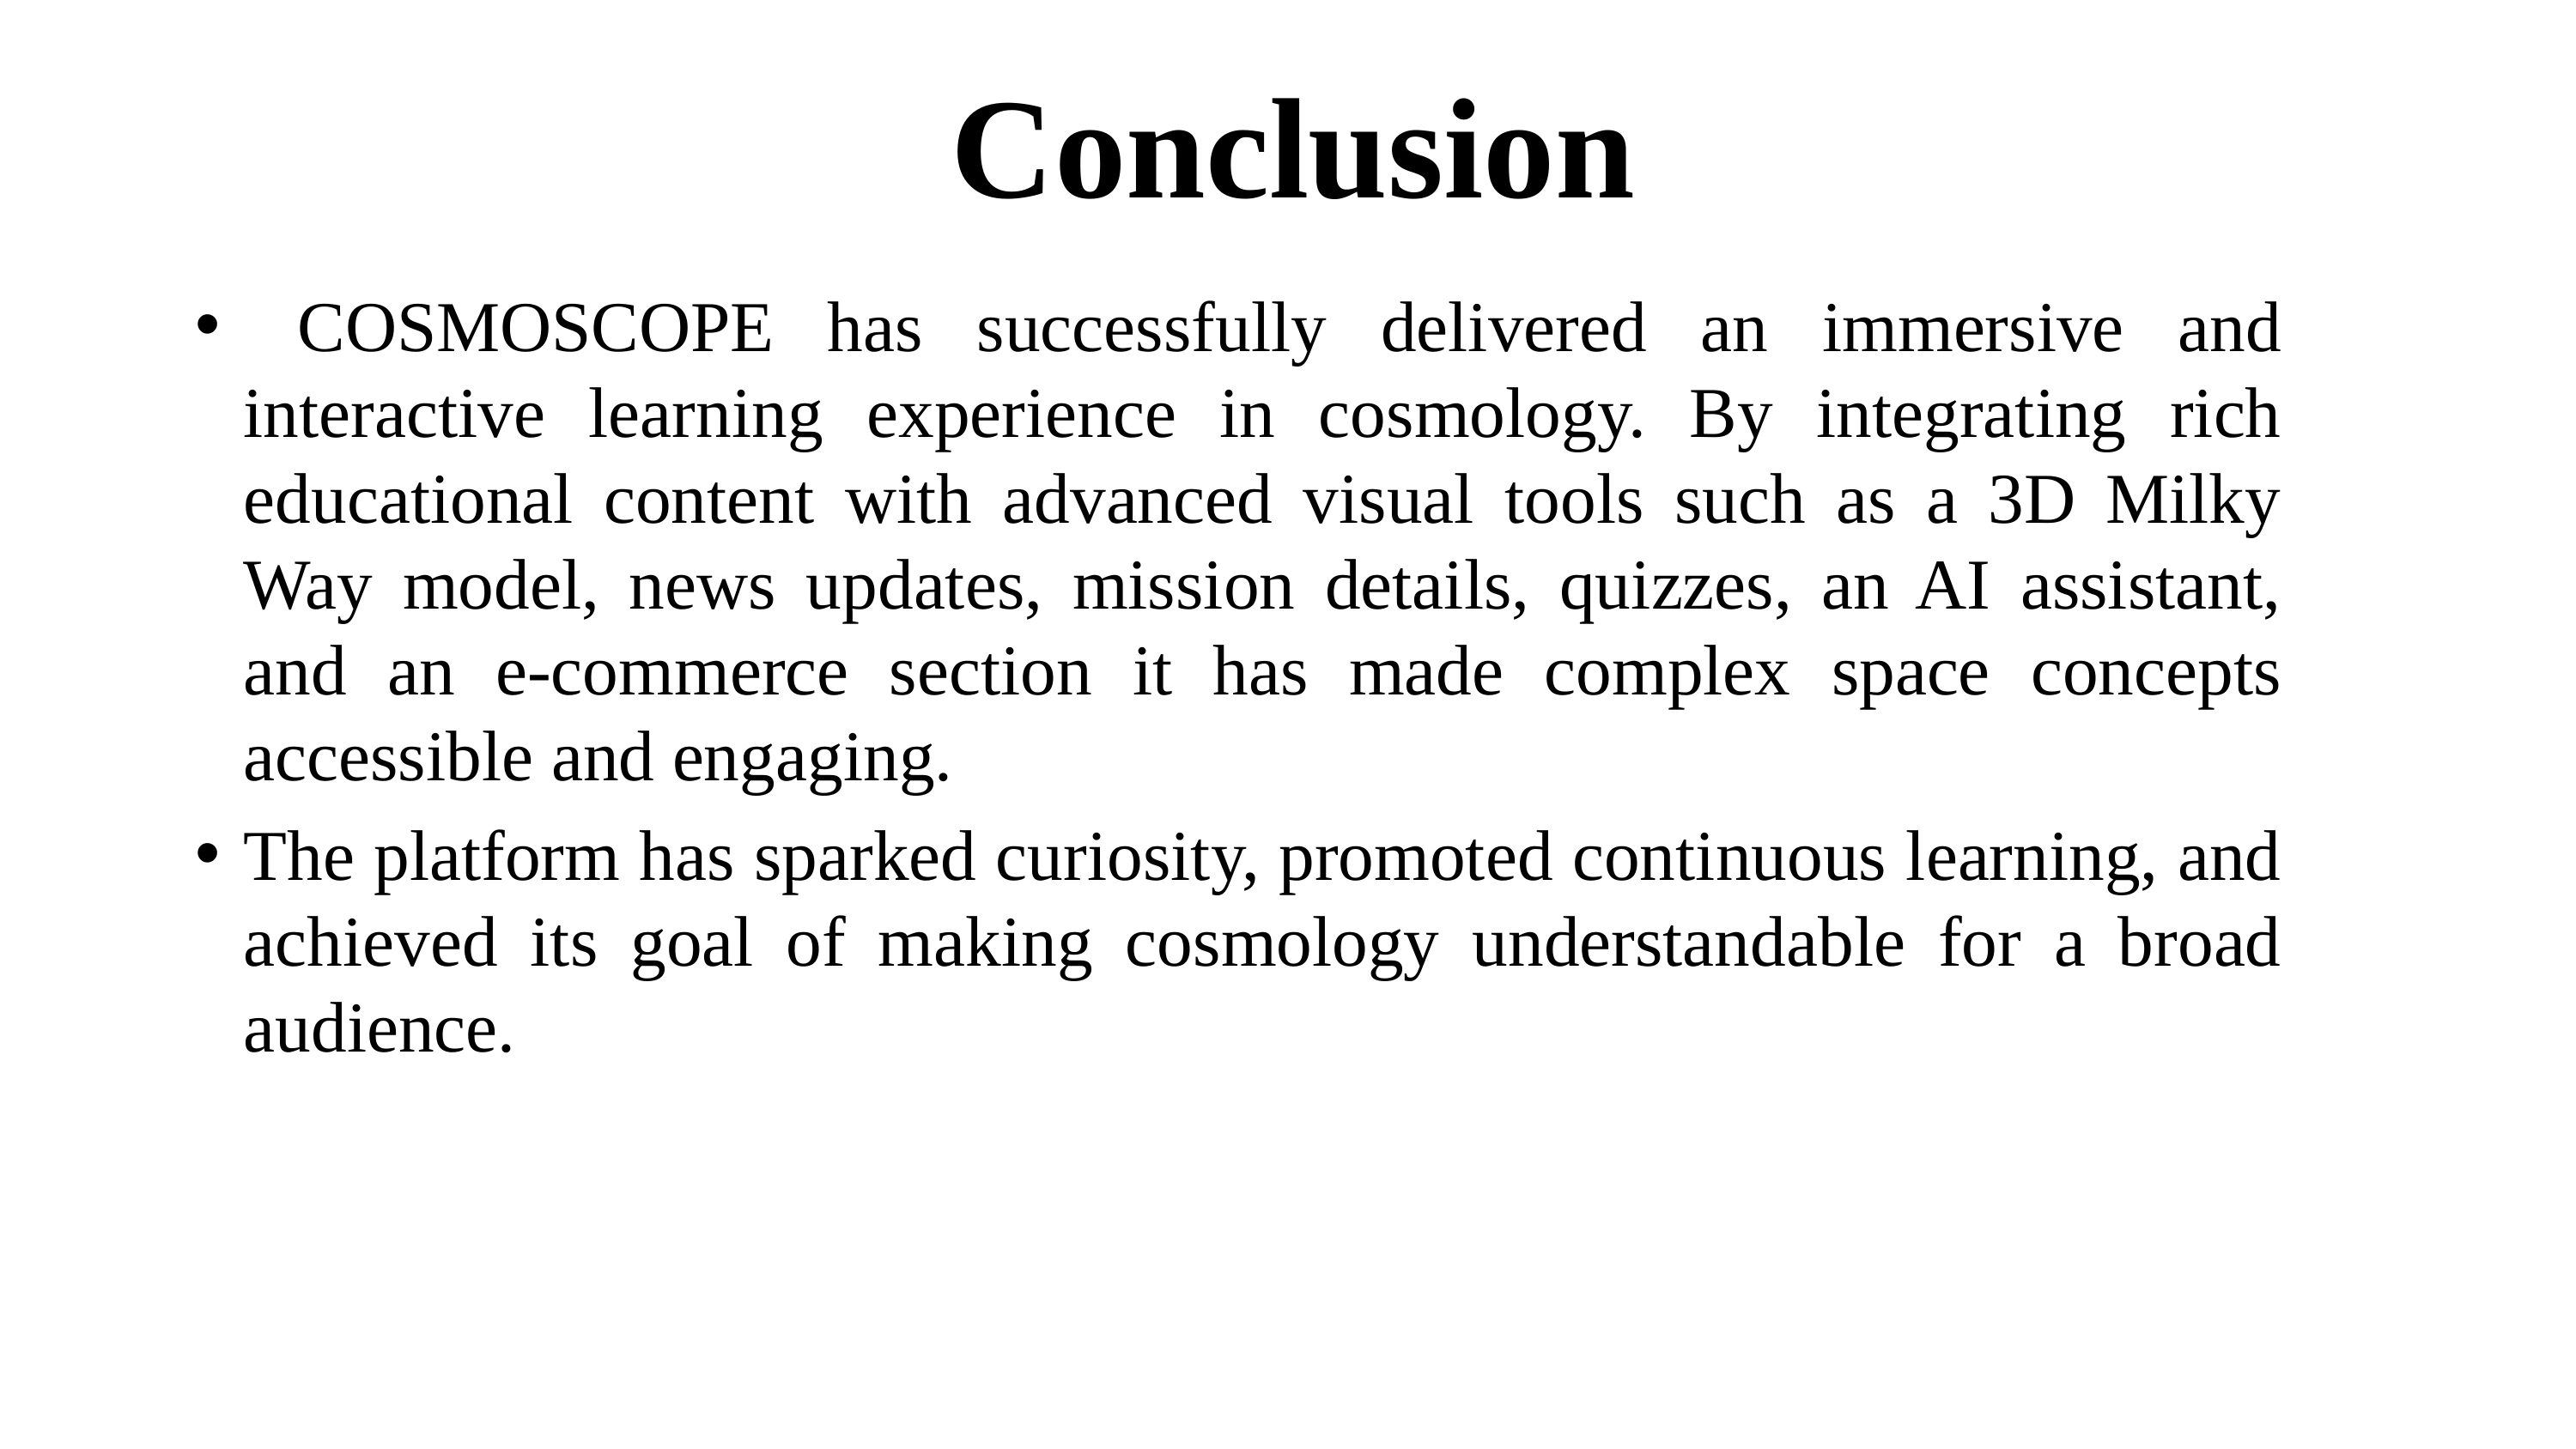

# Conclusion
 COSMOSCOPE has successfully delivered an immersive and interactive learning experience in cosmology. By integrating rich educational content with advanced visual tools such as a 3D Milky Way model, news updates, mission details, quizzes, an AI assistant, and an e-commerce section it has made complex space concepts accessible and engaging.
The platform has sparked curiosity, promoted continuous learning, and achieved its goal of making cosmology understandable for a broad audience.